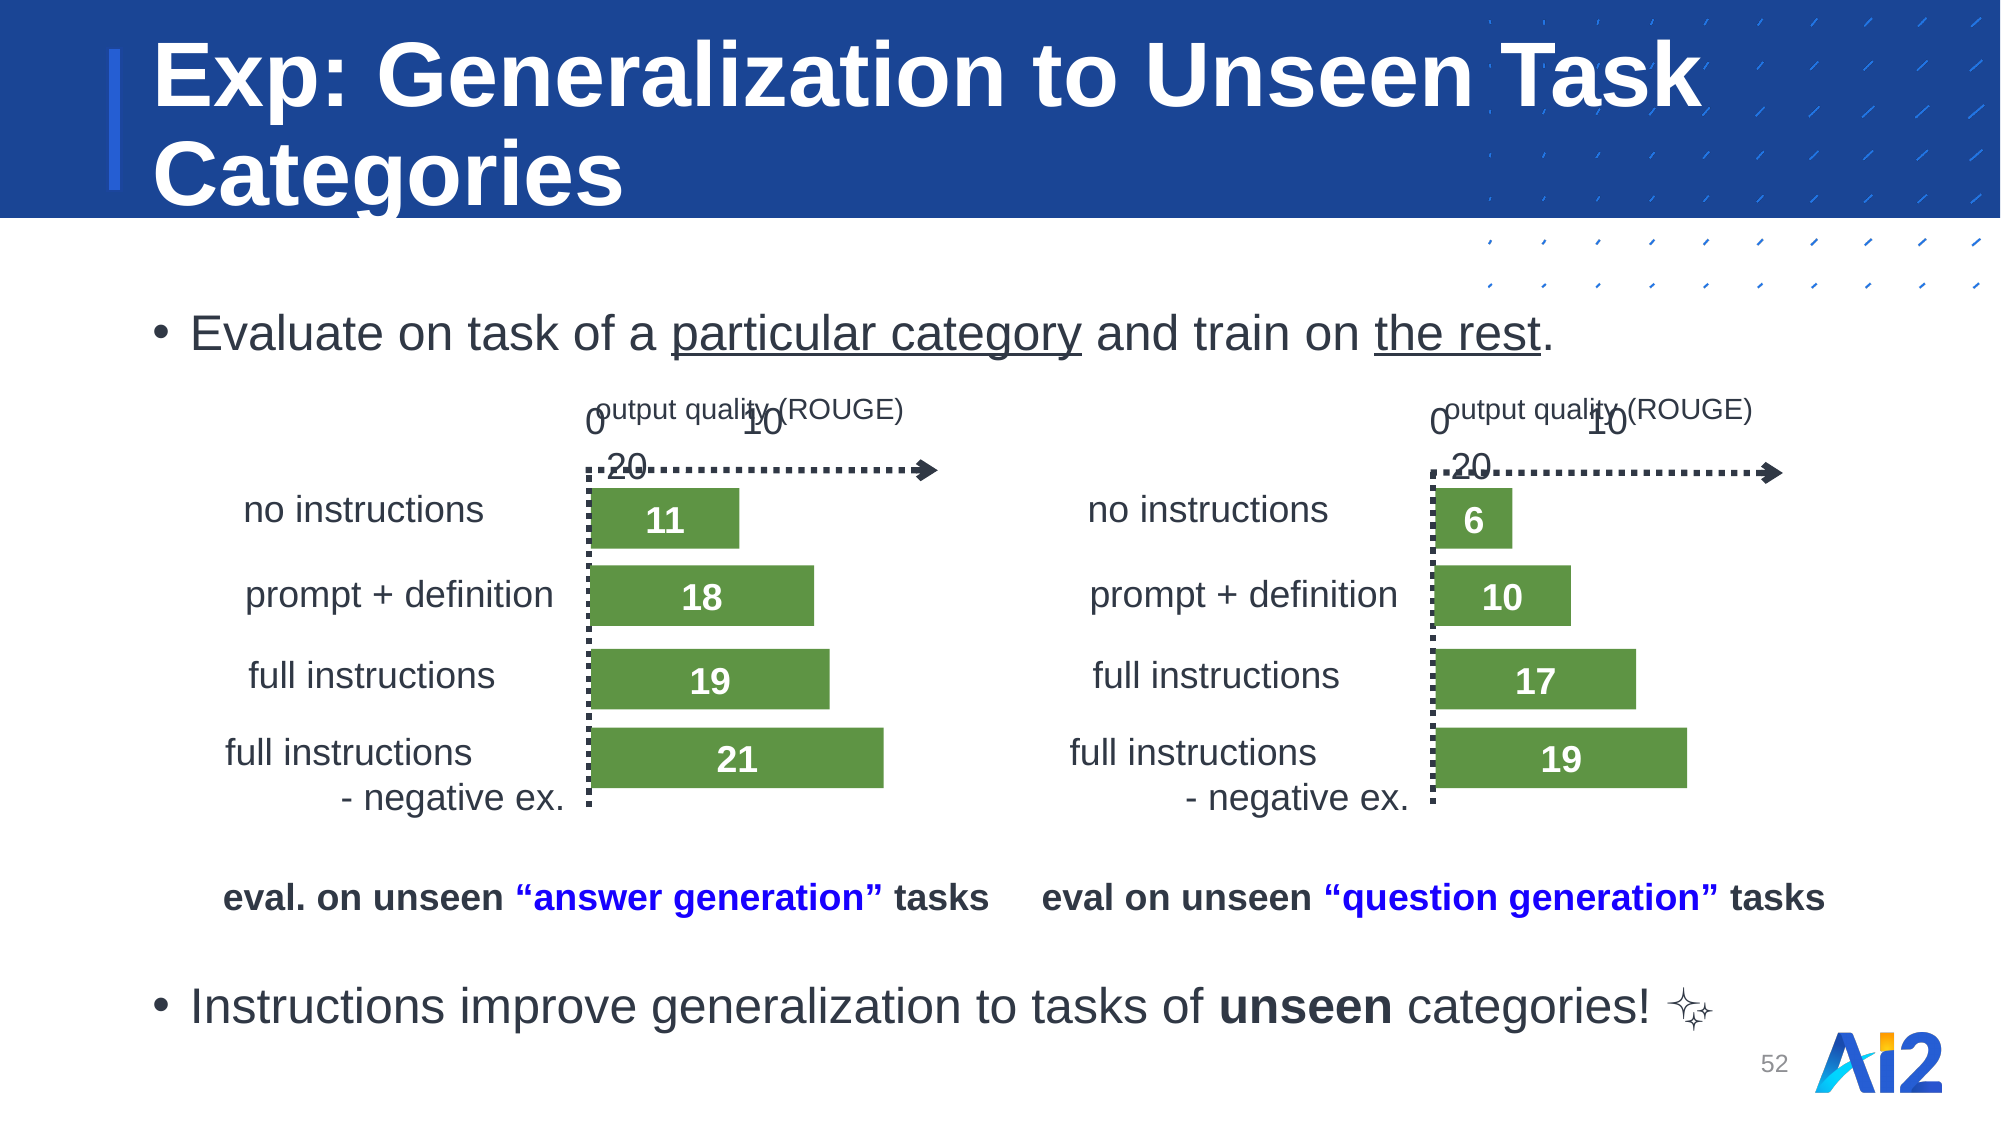

# Exp: Generalization to Unseen Task Categories
Evaluate on task of a particular category and train on the rest.

Instructions improve generalization to tasks of unseen categories! ✨

output quality (ROUGE)
output quality (ROUGE)
0             10           20
0             10           20
11
no instructions
no instructions
6
18
10
19
prompt + definition
prompt + definition
17
21
19
full instructions
full instructions
full instructions
           - negative ex.
full instructions
           - negative ex.
eval. on unseen “answer generation” tasks
eval on unseen “question generation” tasks
52